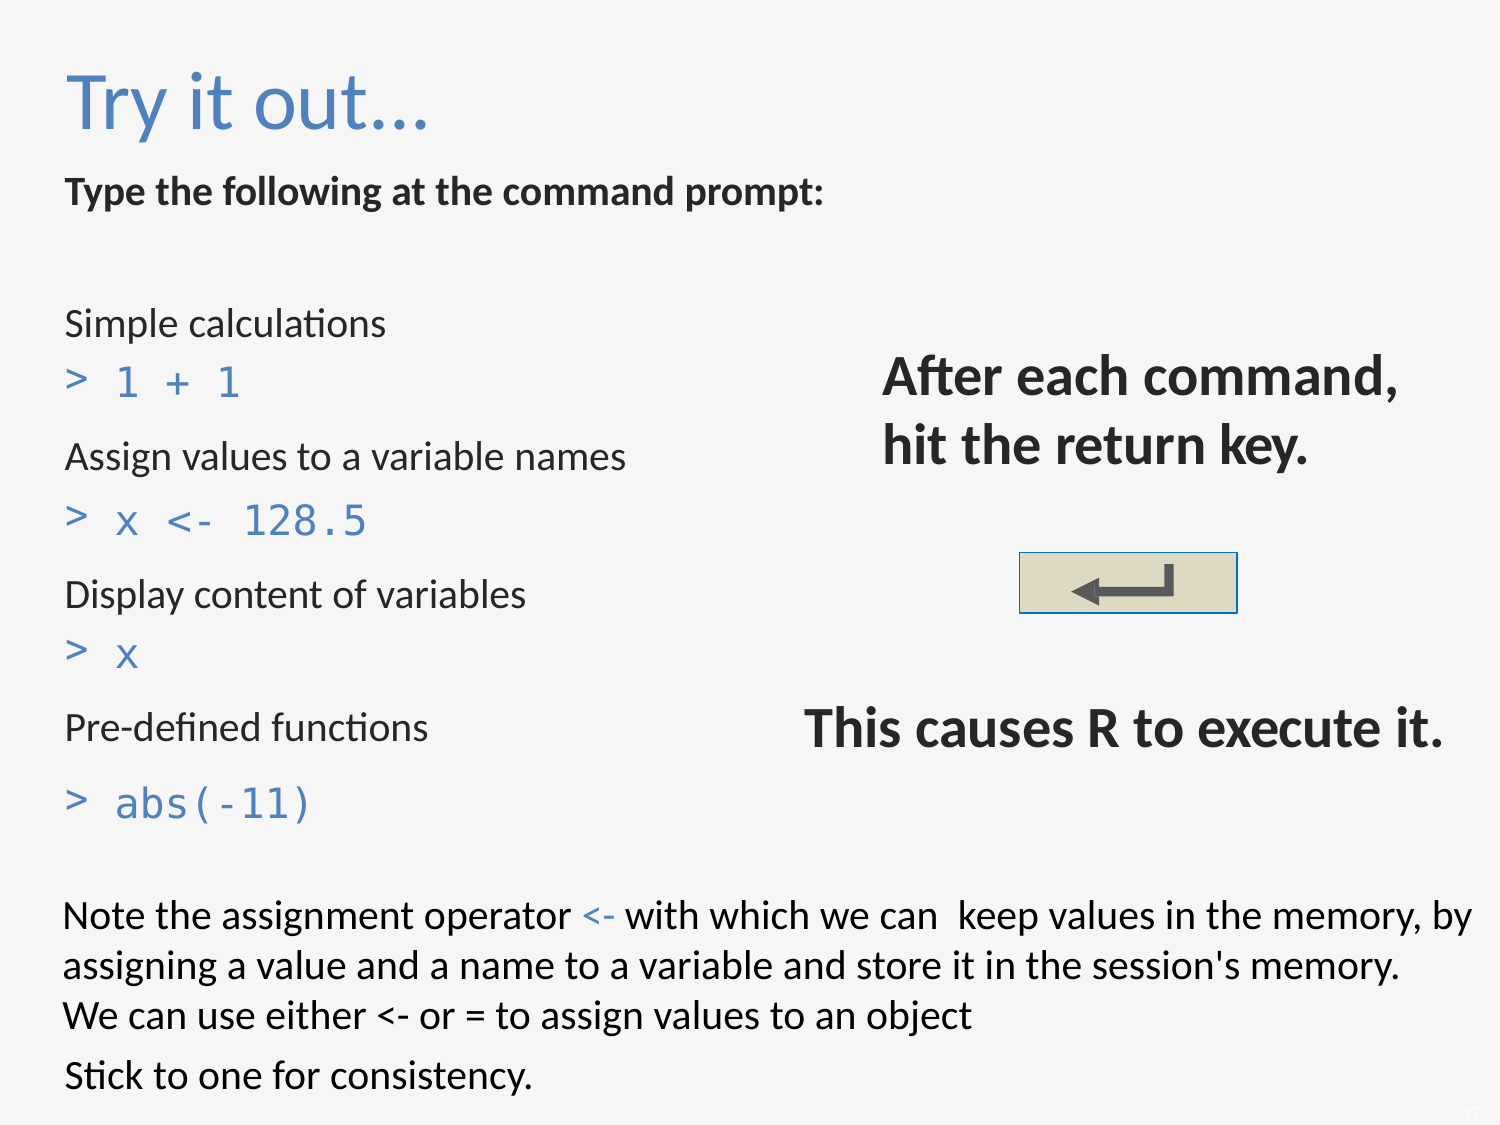

# Try it out...
Type the following at the command prompt:
Simple calculations
1 + 1
Assign values to a variable names
x	<- 128.5
Display content of variables
x
Pre-defined functions
abs(-11)

Note the assignment operator <- with which we can  keep values in the memory, by assigning a value and a name to a variable and store it in the session's memory.
We can use either <- or = to assign values to an object
Stick to one for consistency.
After each command, hit the return key.

This causes R to execute it.
27